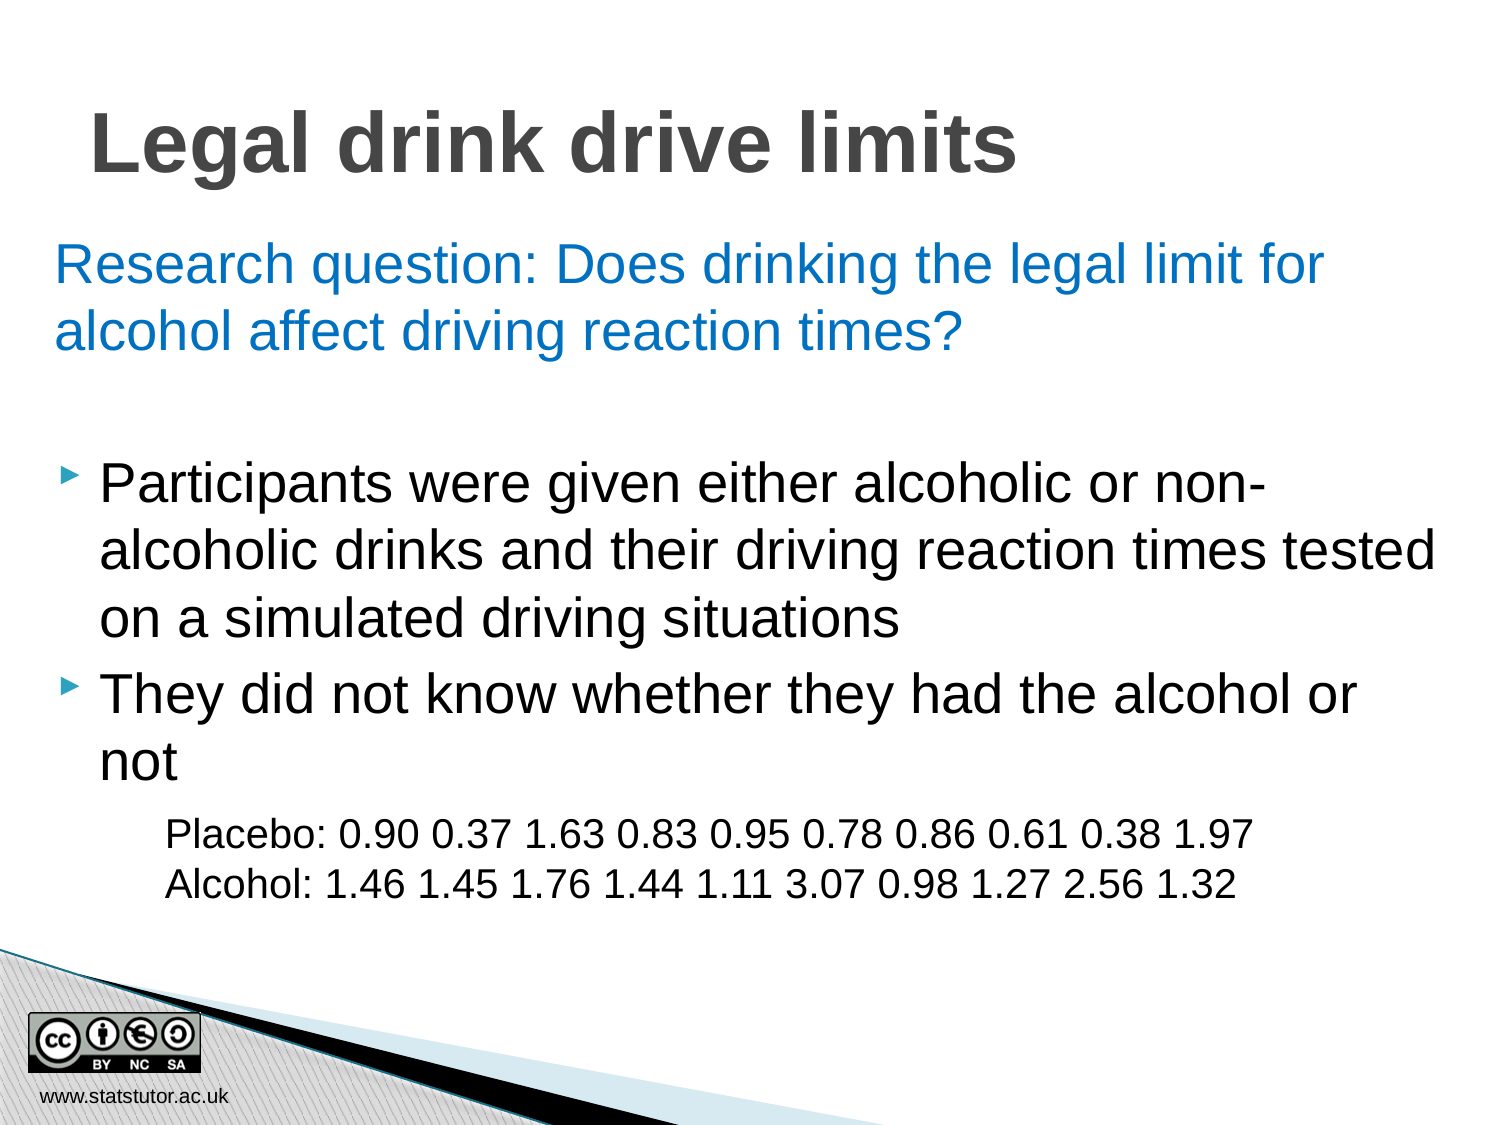

# Legal drink drive limits
Research question: Does drinking the legal limit for alcohol affect driving reaction times?

Participants were given either alcoholic or non-alcoholic drinks and their driving reaction times tested on a simulated driving situations
They did not know whether they had the alcohol or not

Placebo: 0.90 0.37 1.63 0.83 0.95 0.78 0.86 0.61 0.38 1.97
Alcohol: 1.46 1.45 1.76 1.44 1.11 3.07 0.98 1.27 2.56 1.32
www.statstutor.ac.uk